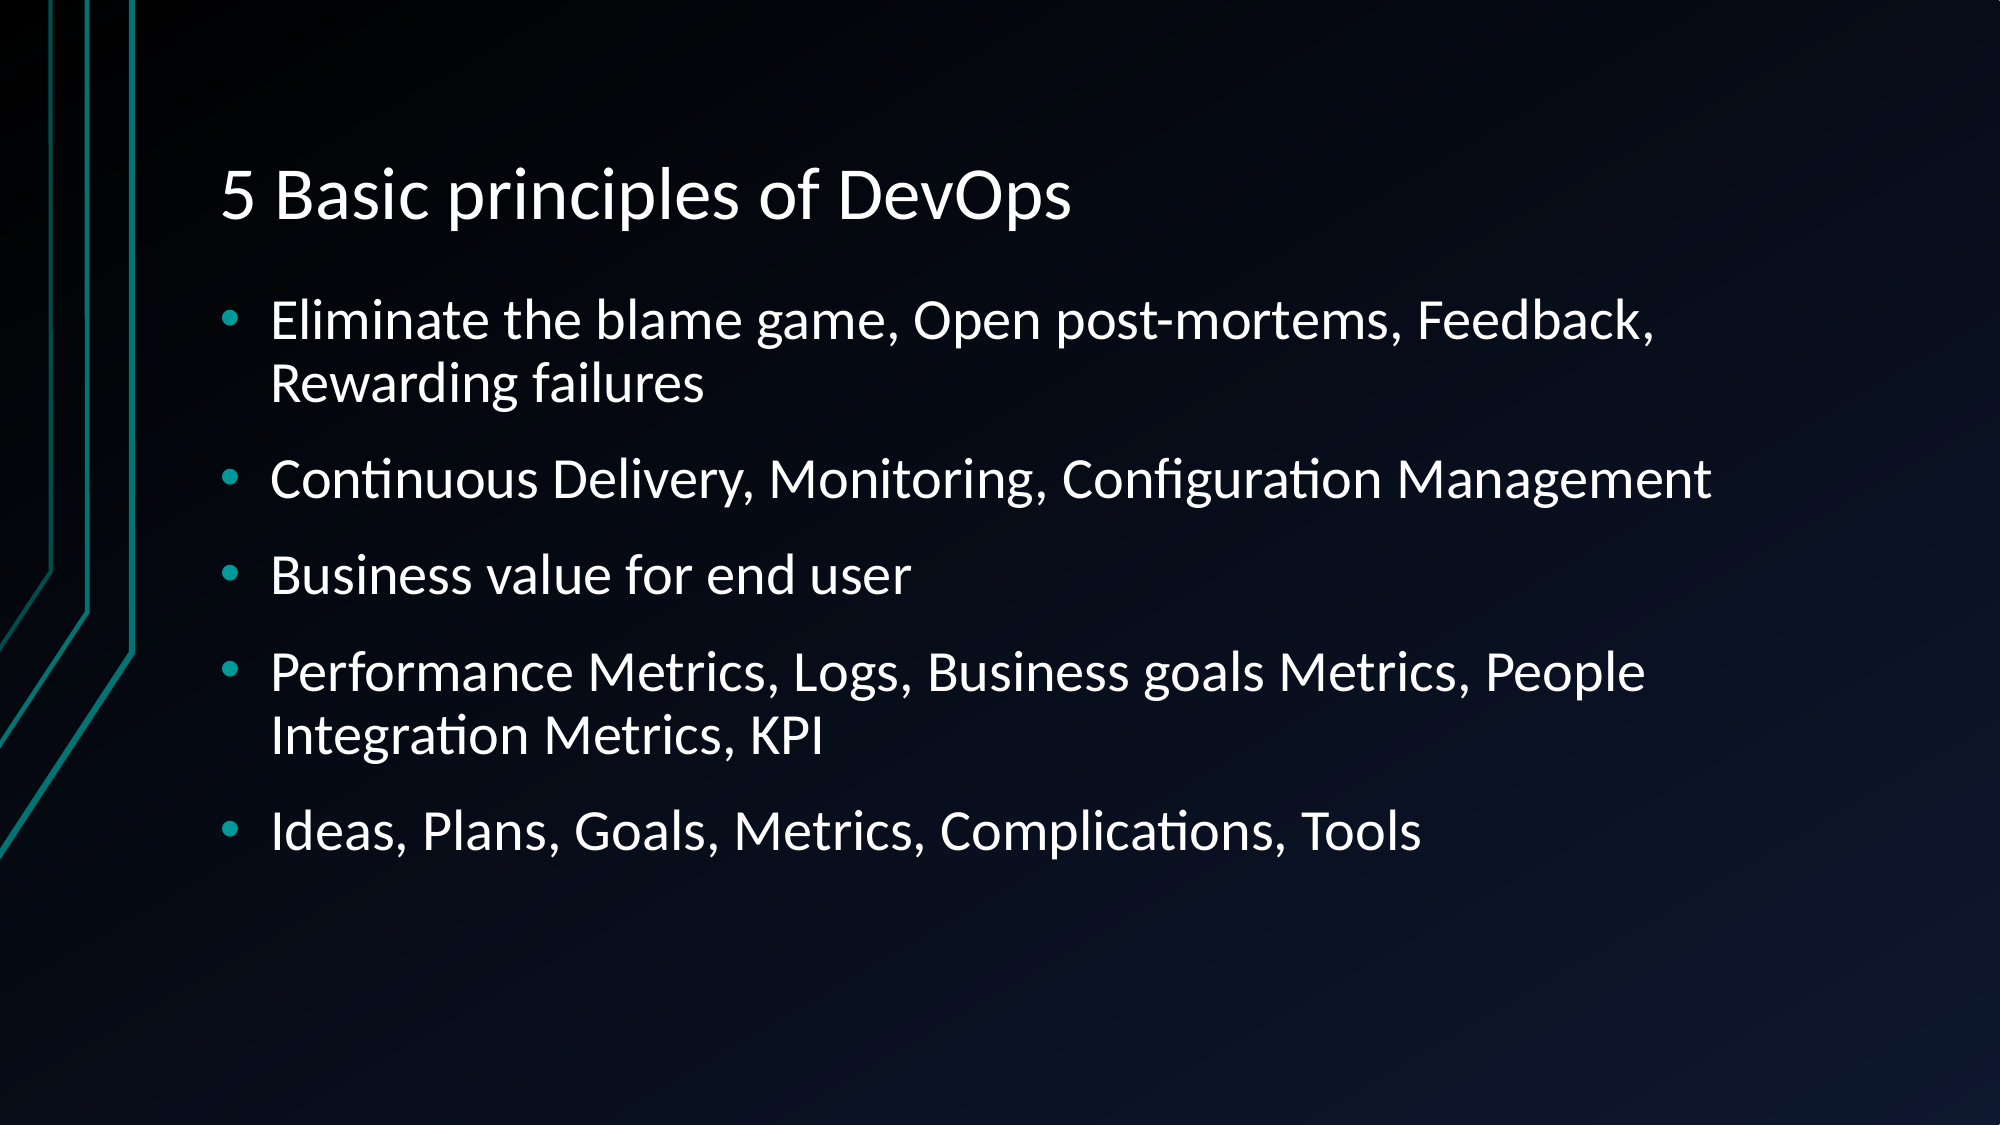

# 5 Basic principles of DevOps
Eliminate the blame game, Open post-mortems, Feedback, Rewarding failures
Continuous Delivery, Monitoring, Configuration Management
Business value for end user
Performance Metrics, Logs, Business goals Metrics, People Integration Metrics, KPI
Ideas, Plans, Goals, Metrics, Complications, Tools